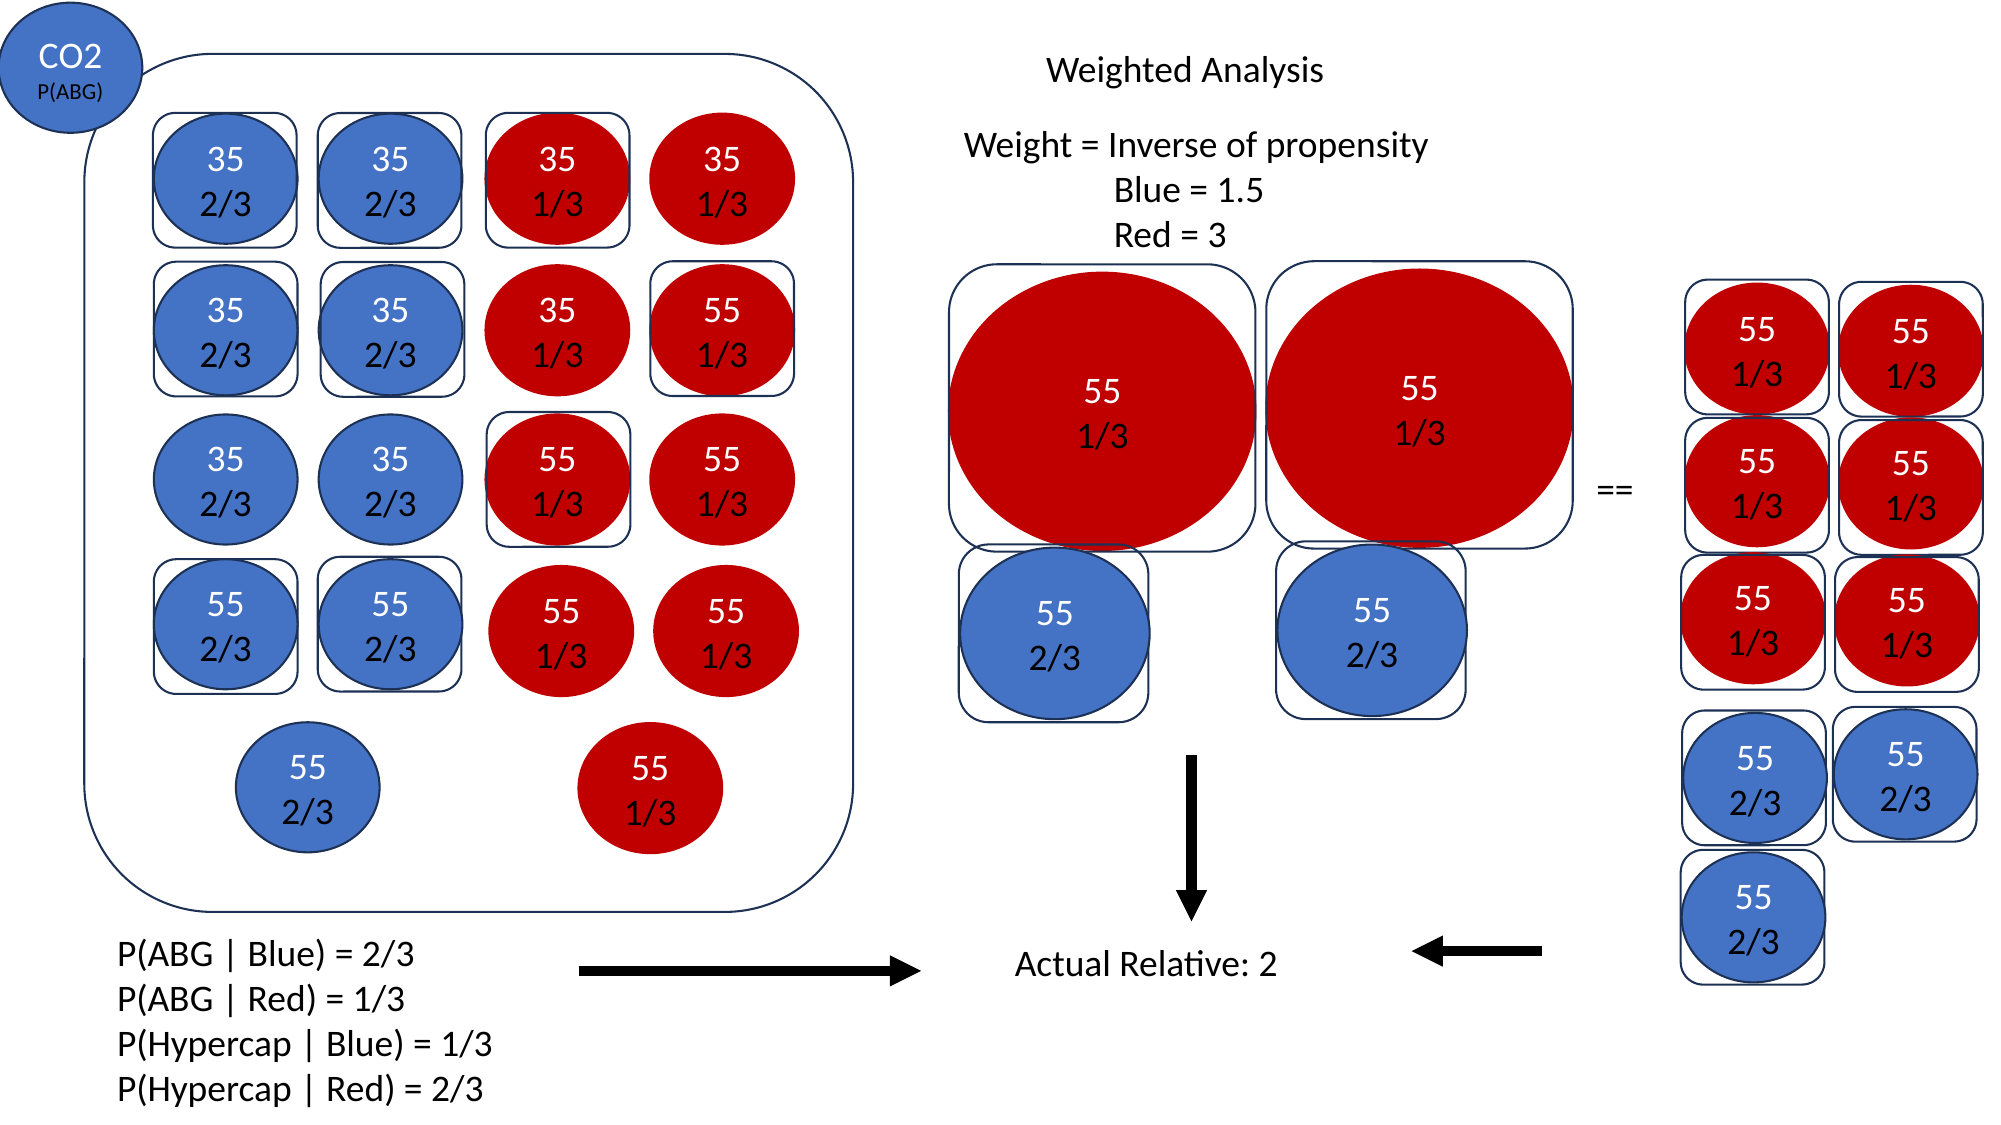

CO2
P(ABG)
Weighted Analysis

35
2/3

35
1/3
Weight = Inverse of propensity
	Blue = 1.5
	Red = 3

35
2/3
35
1/3

55
1/3

55
1/3

35
2/3

35
2/3

55
1/3
35
1/3

55
1/3

55
1/3

55
1/3
35
2/3
35
2/3
55
1/3
55
1/3

55
1/3

==

55
2/3

55
2/3
55
1/3

55
1/3

55
2/3
55
2/3

55
1/3
55
1/3

55
2/3

55
2/3
55
2/3
55
1/3

55
2/3
P(ABG | Blue) = 2/3
P(ABG | Red) = 1/3
P(Hypercap | Blue) = 1/3
P(Hypercap | Red) = 2/3
Actual Relative: 2